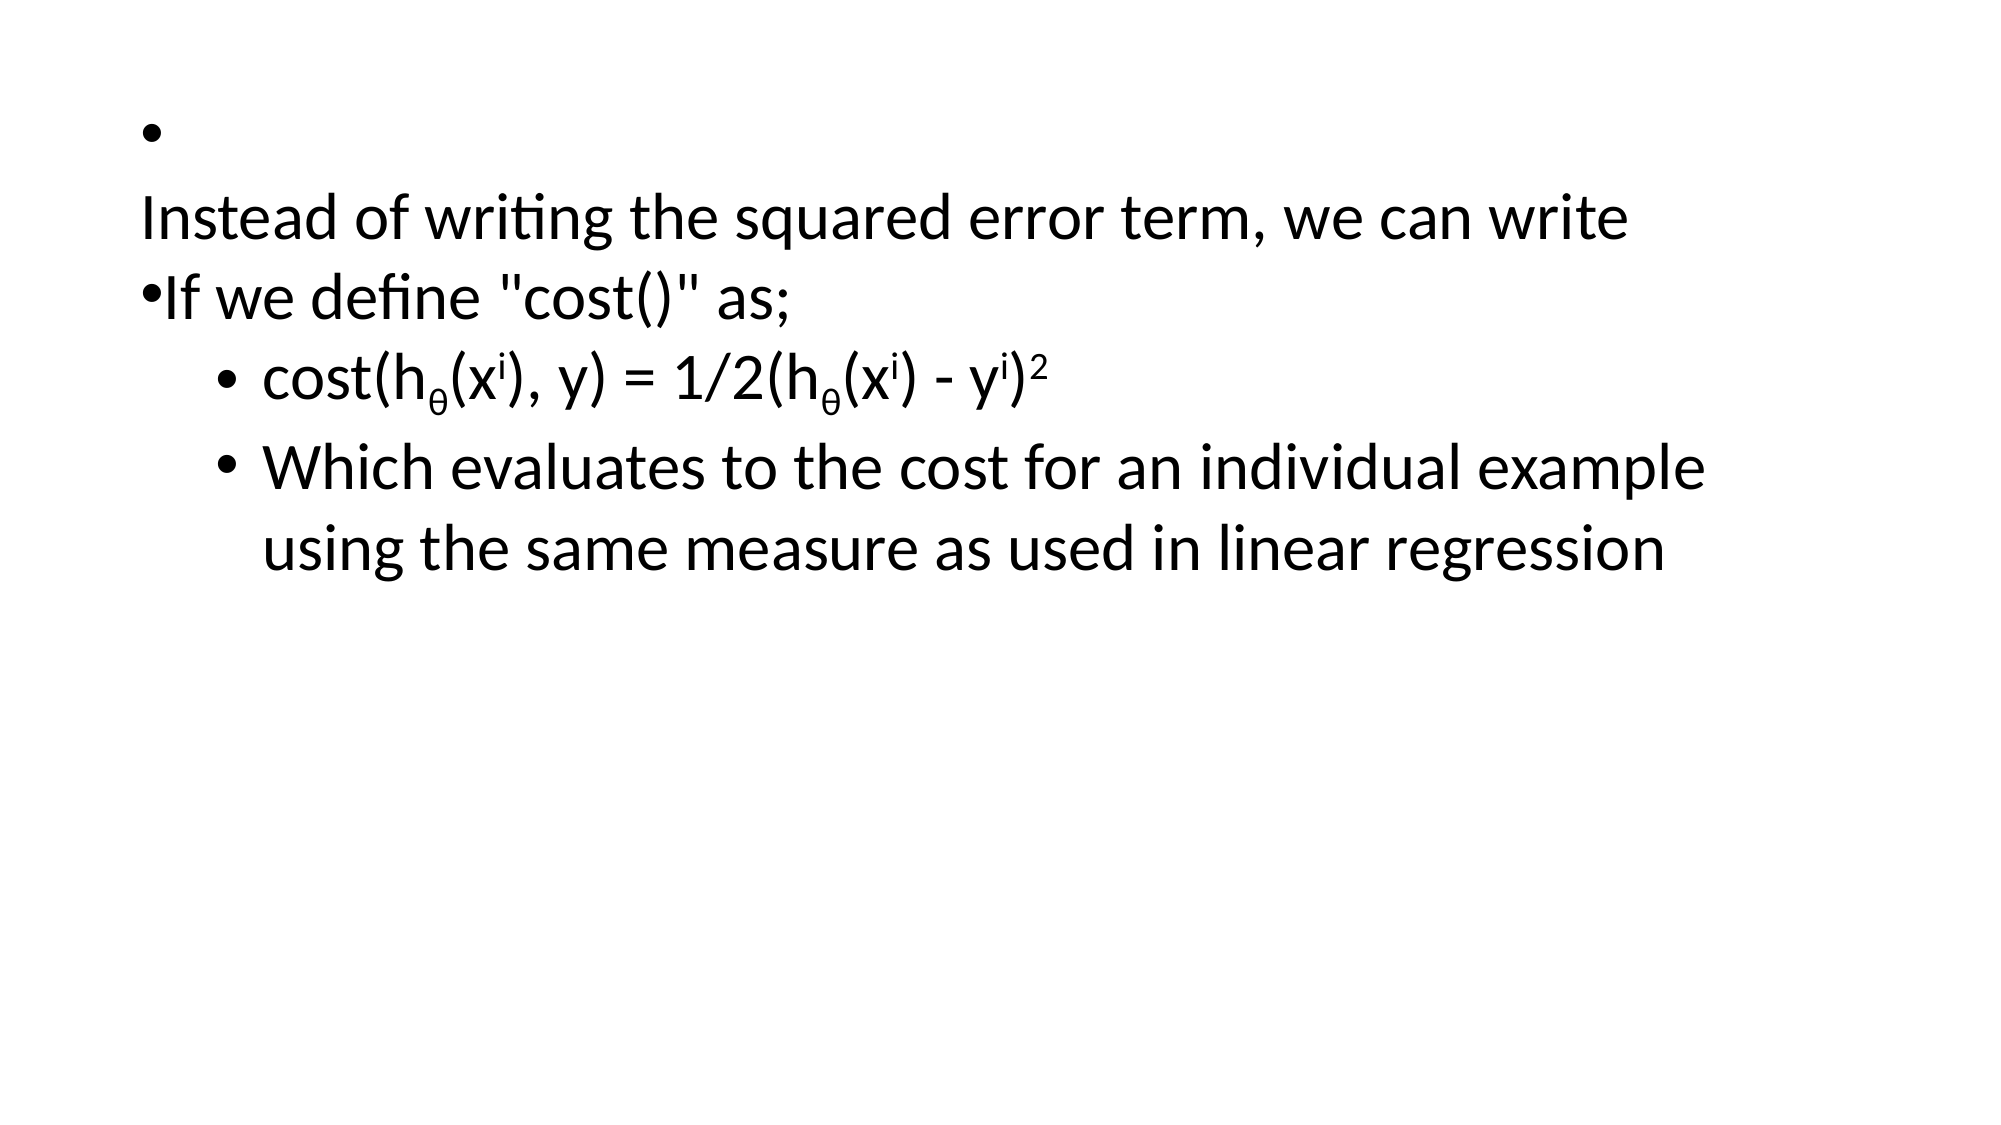

Instead of writing the squared error term, we can write
If we define "cost()" as;
cost(hθ(xi), y) = 1/2(hθ(xi) - yi)2
Which evaluates to the cost for an individual example using the same measure as used in linear regression